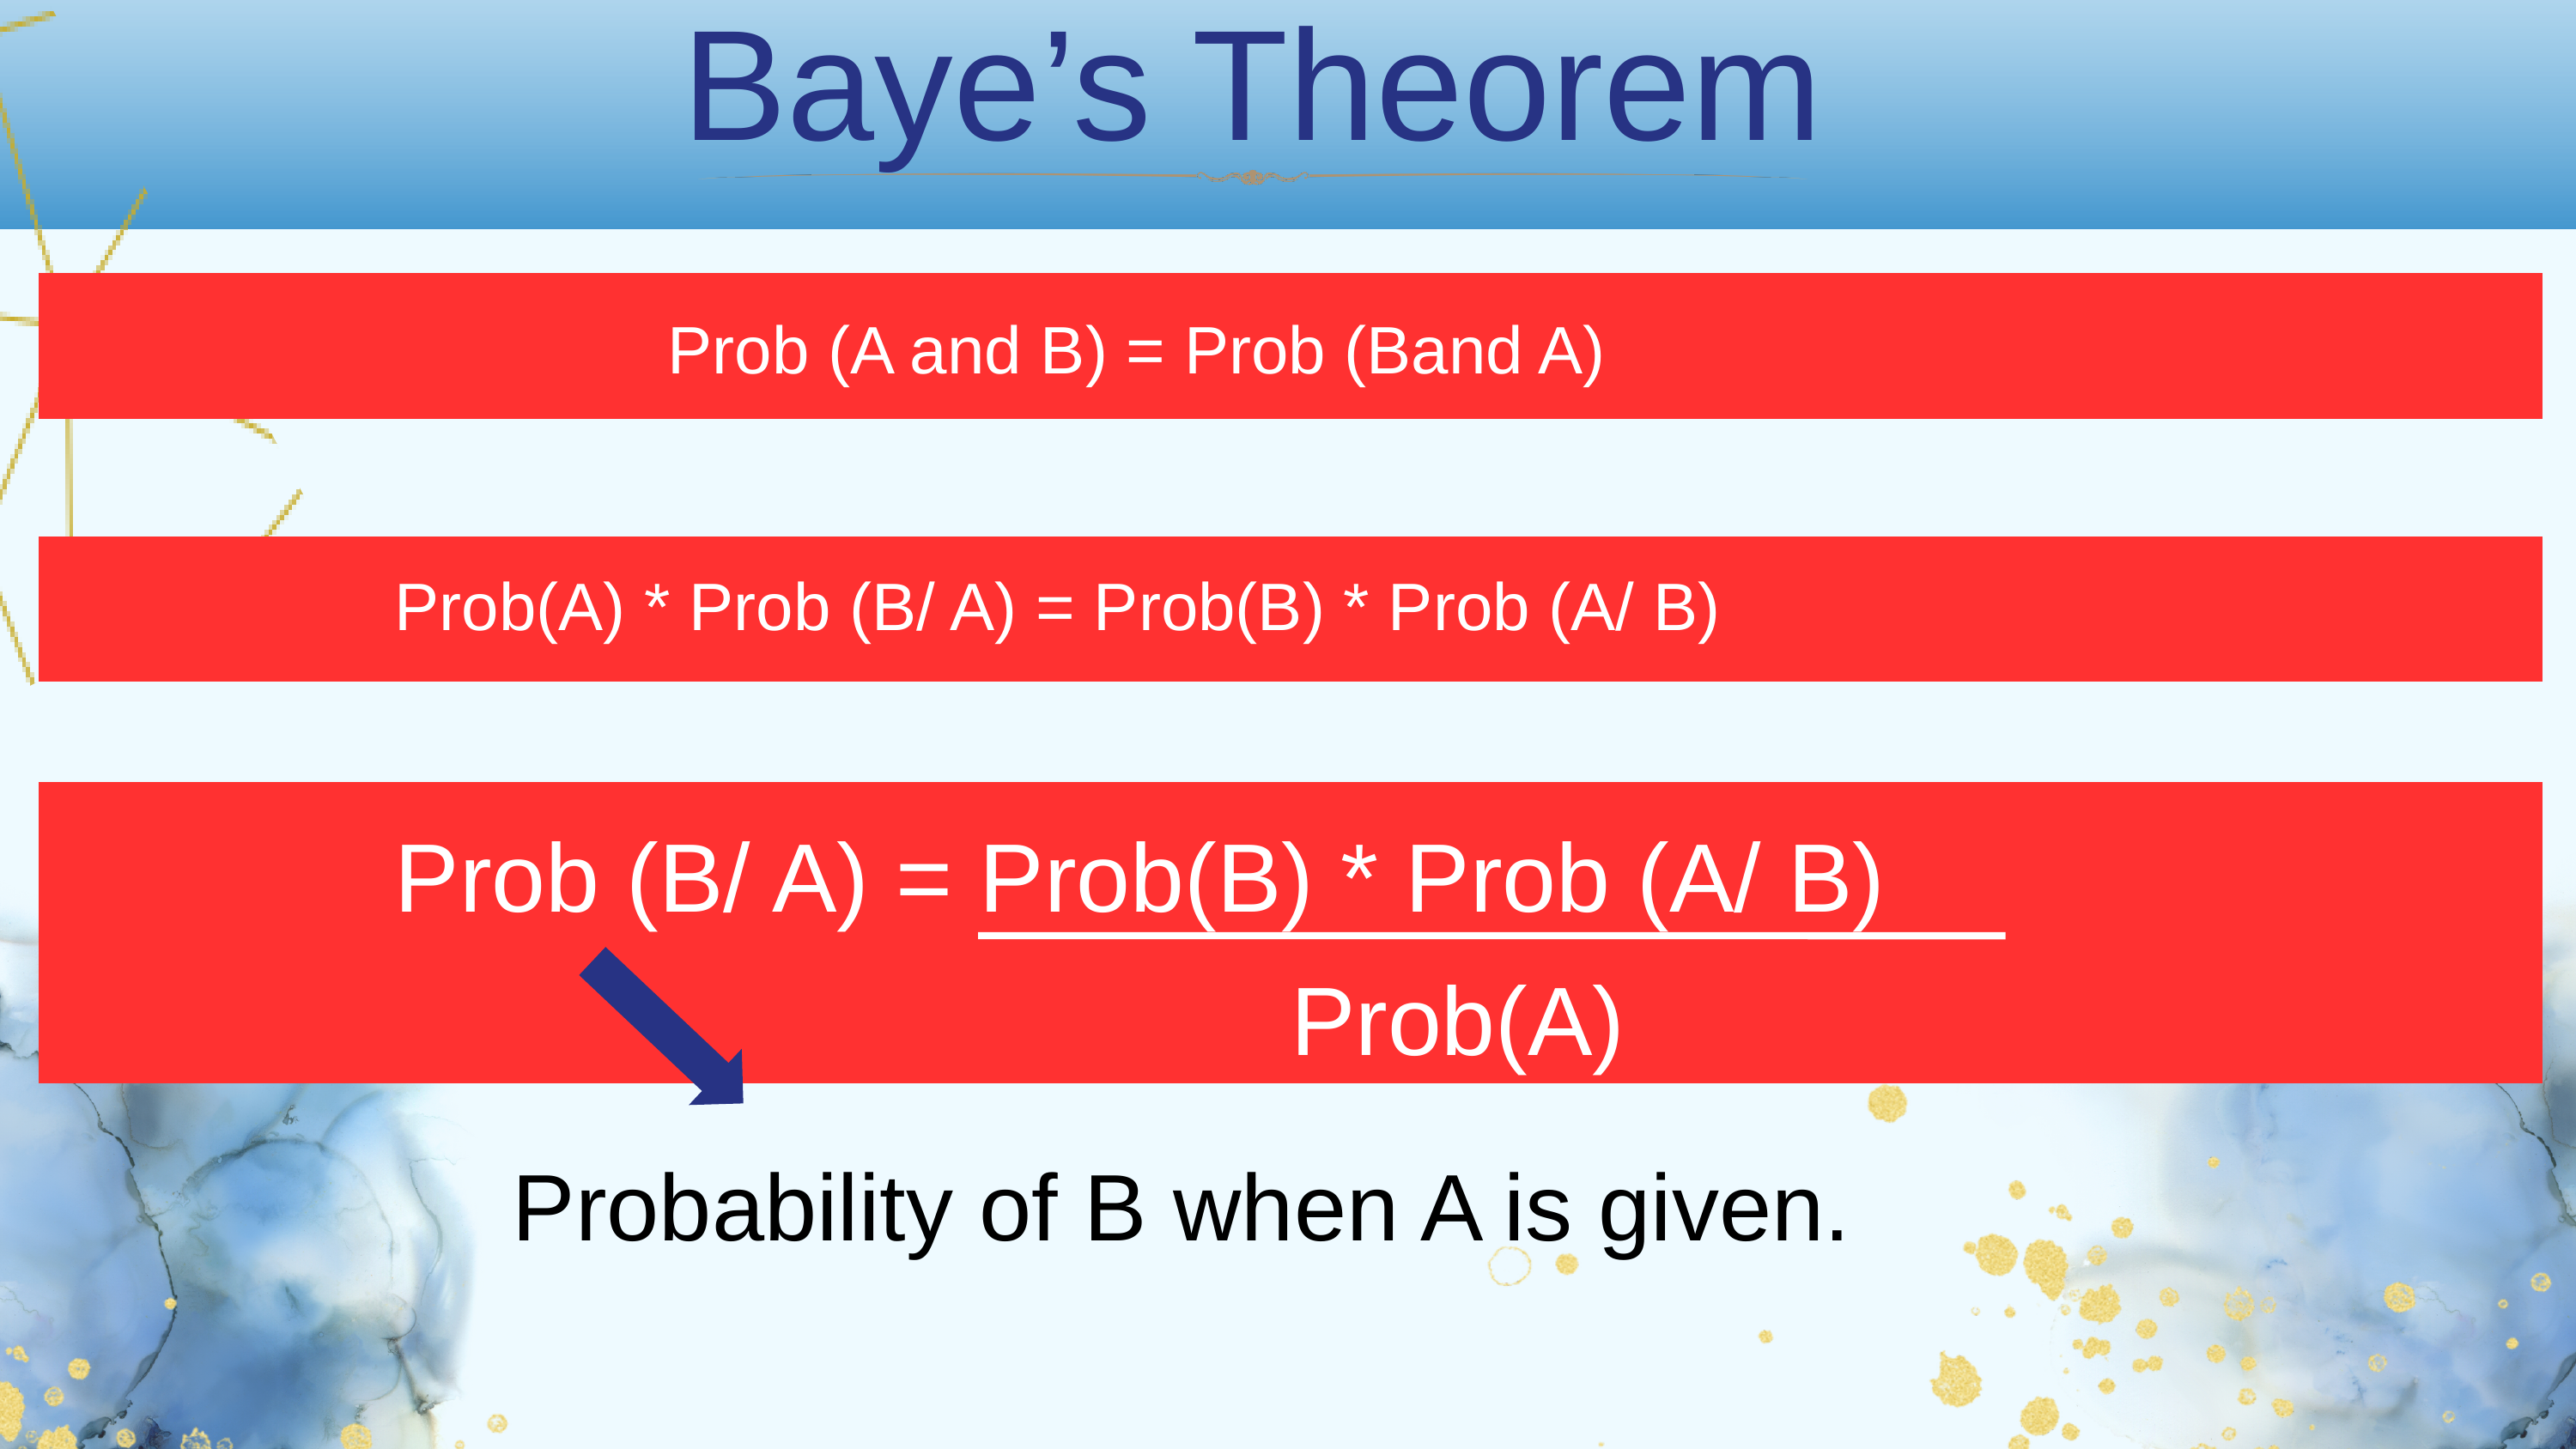

Baye’s Theorem

Prob (A and B) = Prob (Band A)

Prob(A) * Prob (B/ A) = Prob(B) * Prob (A/ B)

Prob (B/ A) = Prob(B) * Prob (A/ B)

Prob(A)

Probability of B when A is given.